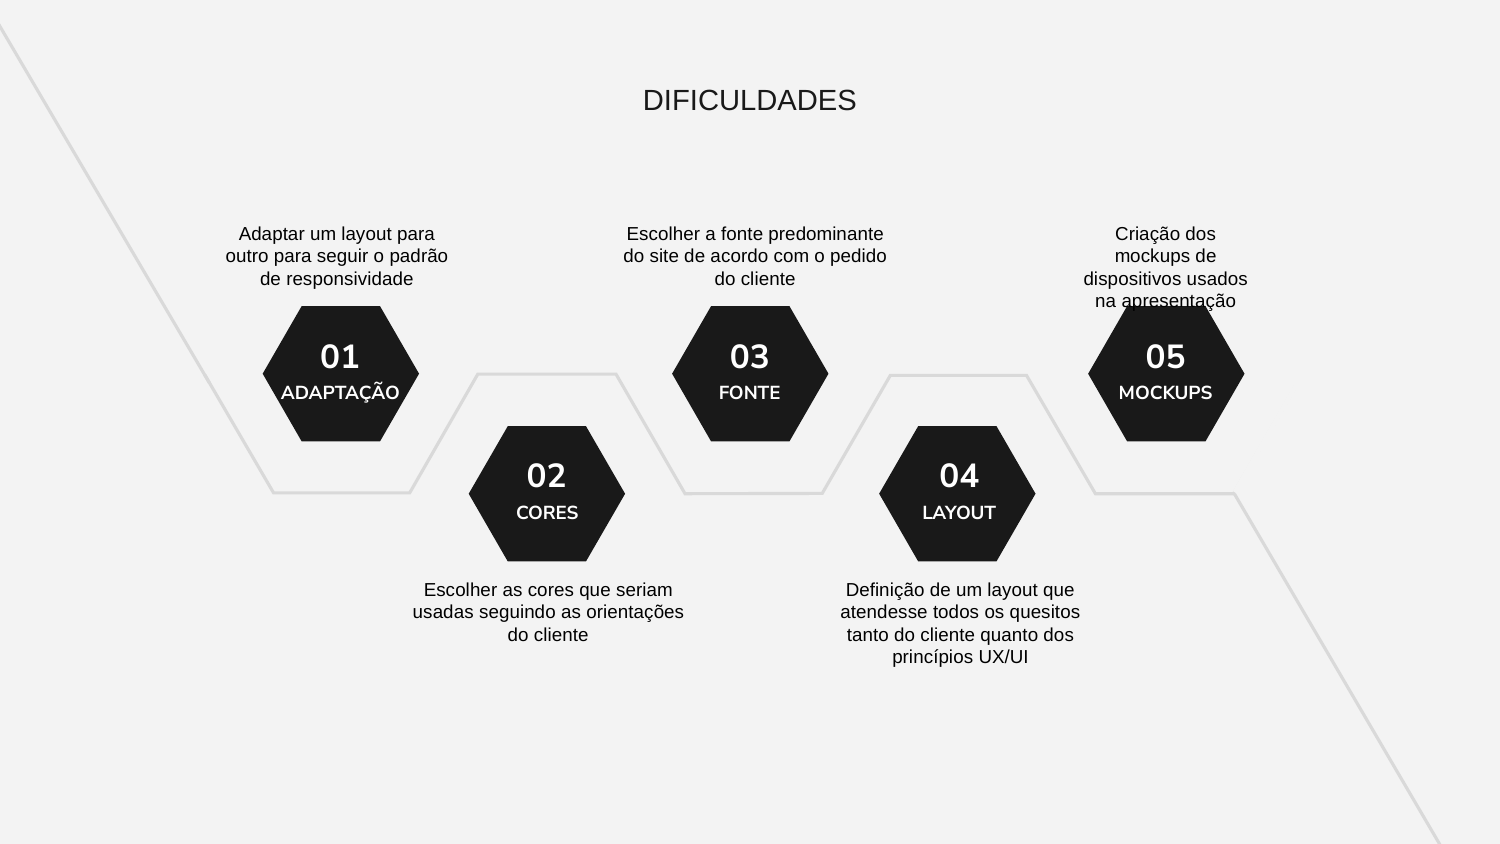

# DIFICULDADES
Adaptar um layout para outro para seguir o padrão de responsividade
Escolher a fonte predominante do site de acordo com o pedido do cliente
Criação dos mockups de dispositivos usados na apresentação

01
03
05
ADAPTAÇÃO
FONTE
MOCKUPS
02
04
CORES
LAYOUT
Definição de um layout que atendesse todos os quesitos tanto do cliente quanto dos princípios UX/UI
Escolher as cores que seriam usadas seguindo as orientações do cliente